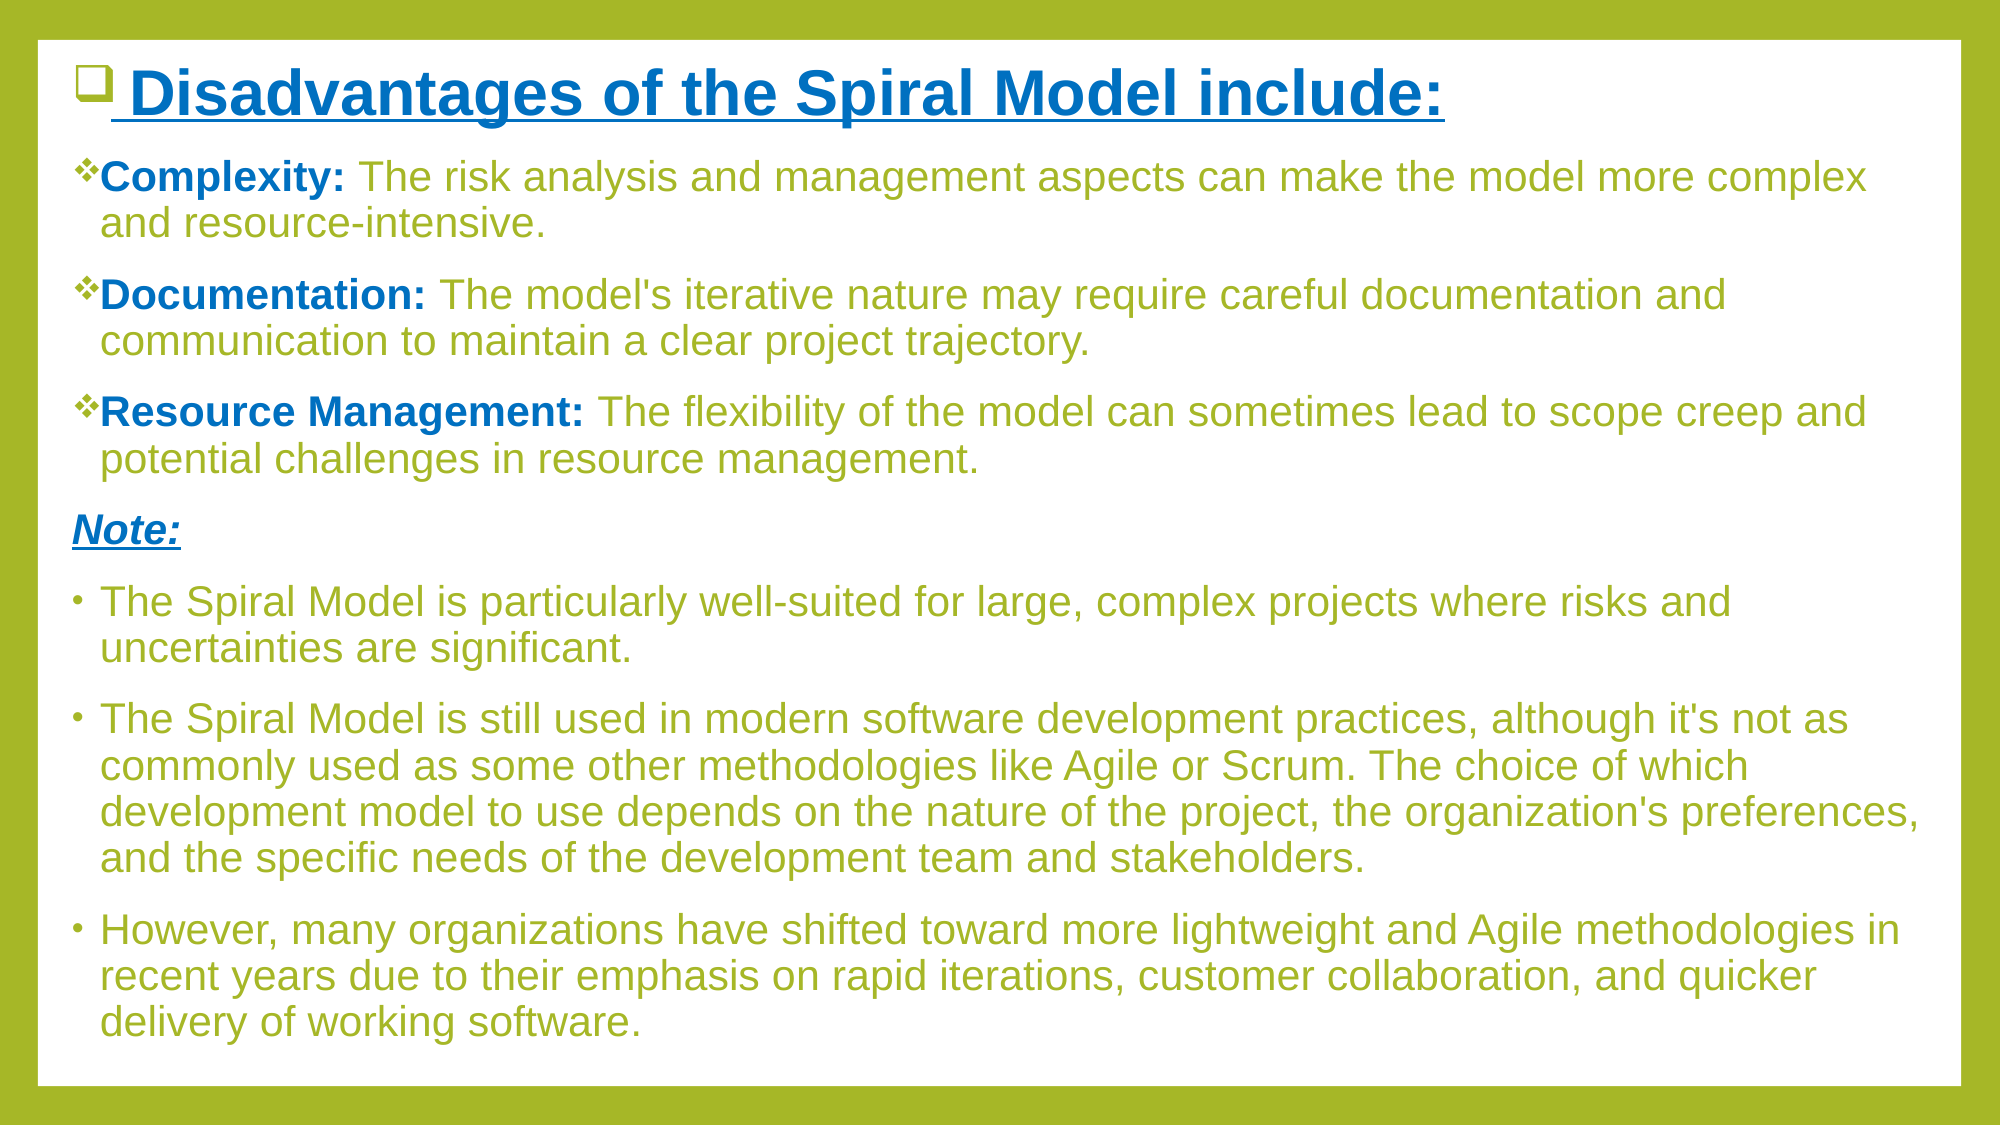

Disadvantages of the Spiral Model include:
Complexity: The risk analysis and management aspects can make the model more complex and resource-intensive.
Documentation: The model's iterative nature may require careful documentation and communication to maintain a clear project trajectory.
Resource Management: The flexibility of the model can sometimes lead to scope creep and potential challenges in resource management.
Note:
The Spiral Model is particularly well-suited for large, complex projects where risks and uncertainties are significant.
The Spiral Model is still used in modern software development practices, although it's not as commonly used as some other methodologies like Agile or Scrum. The choice of which development model to use depends on the nature of the project, the organization's preferences, and the specific needs of the development team and stakeholders.
However, many organizations have shifted toward more lightweight and Agile methodologies in recent years due to their emphasis on rapid iterations, customer collaboration, and quicker delivery of working software.